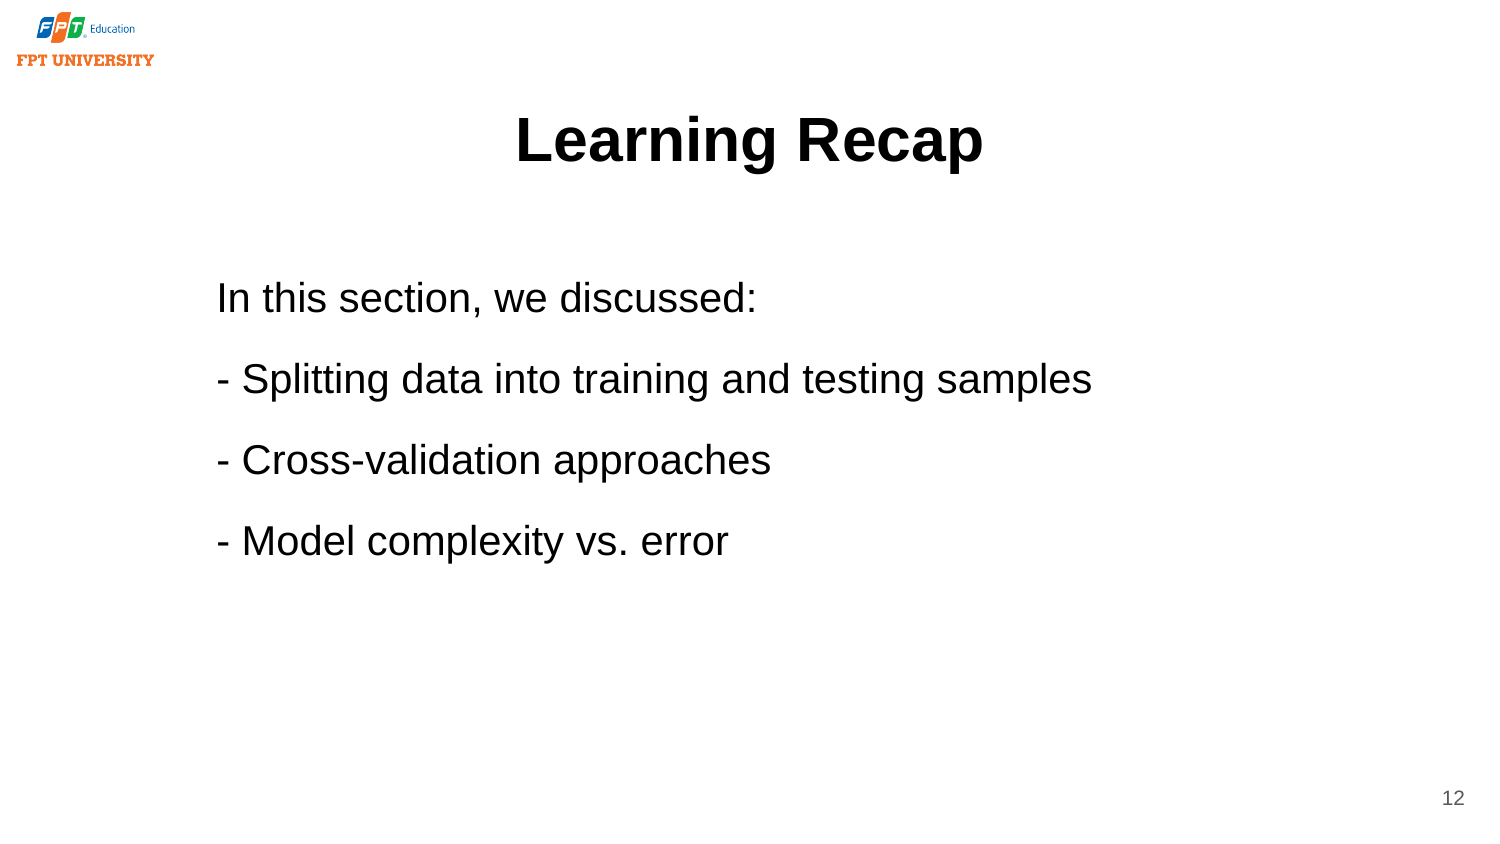

# Learning Recap
In this section, we discussed:

- Splitting data into training and testing samples

- Cross-validation approaches

- Model complexity vs. error
12